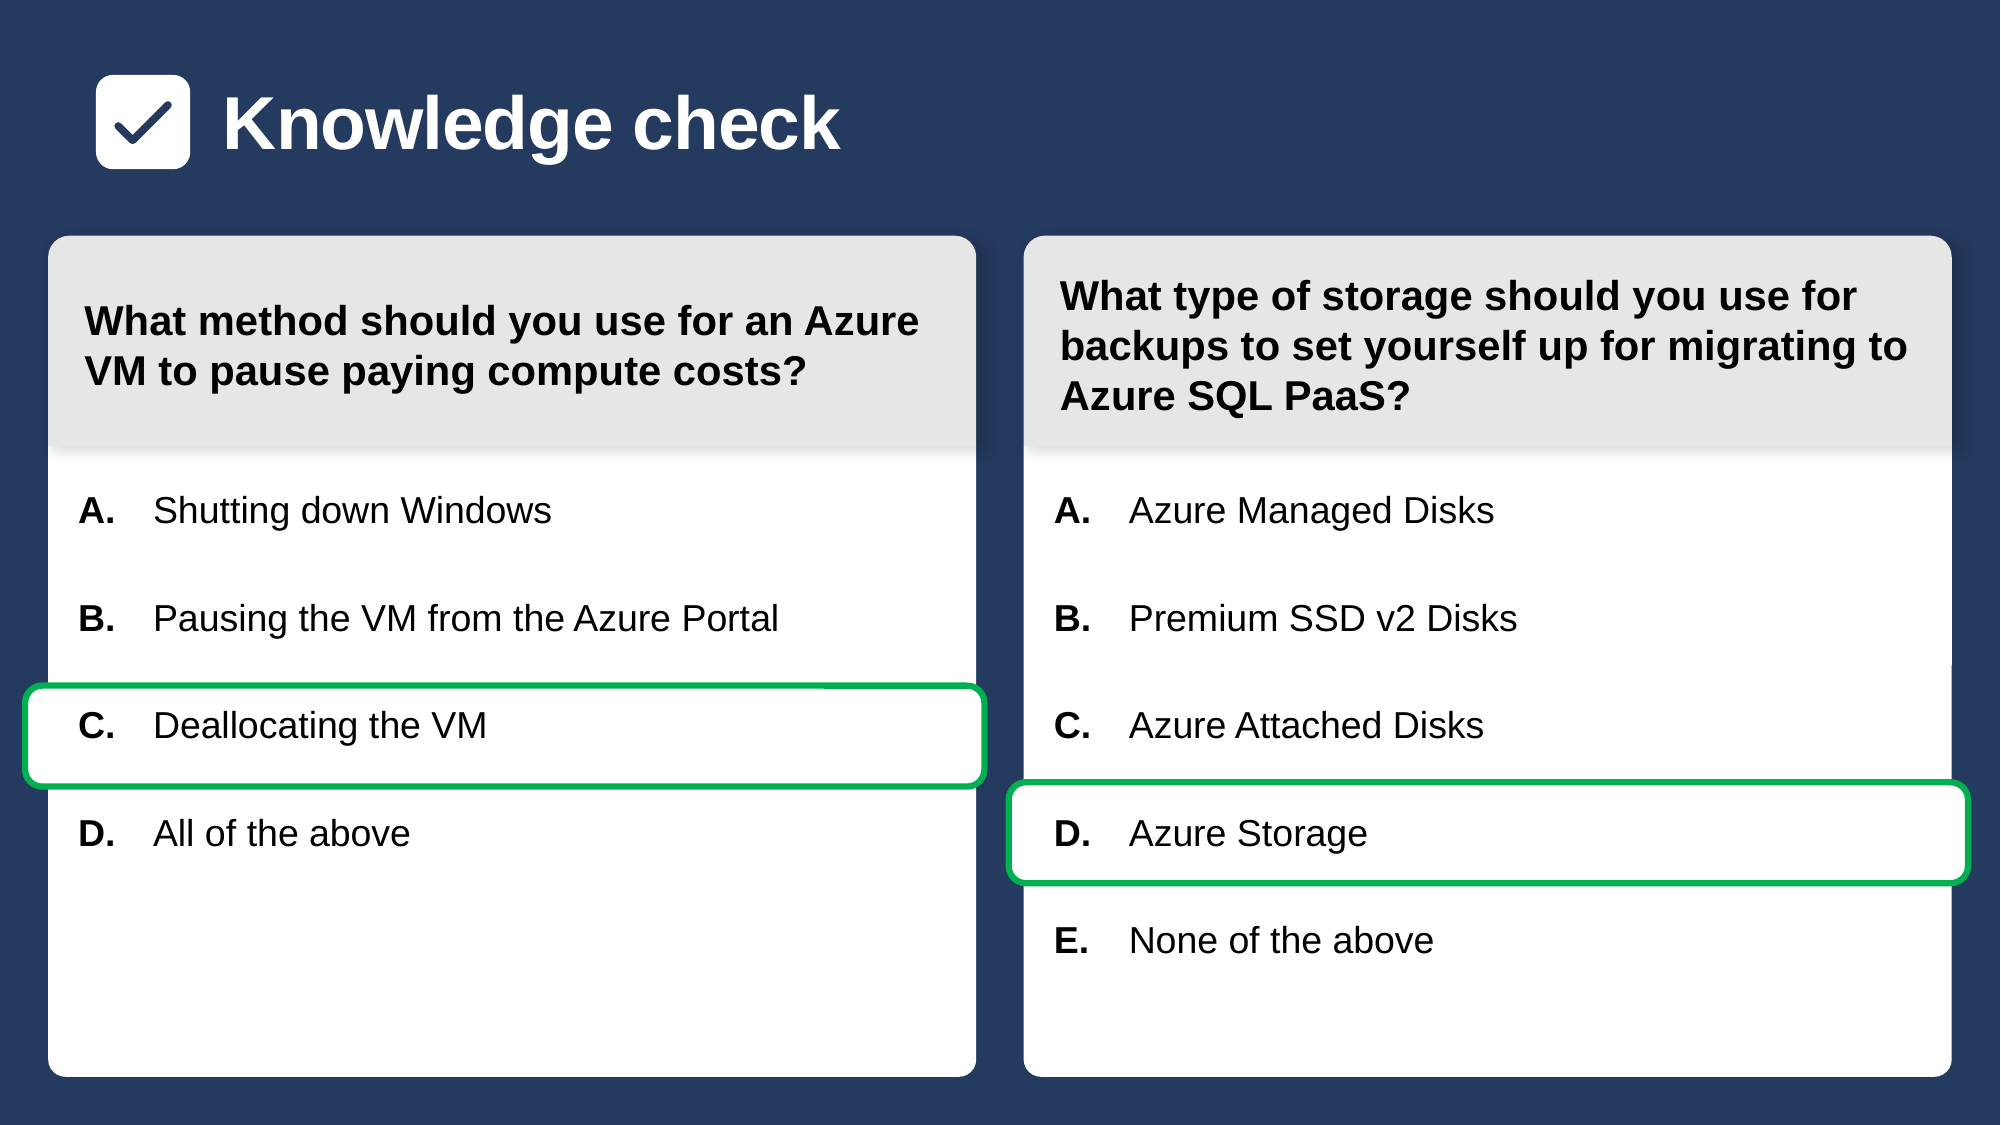

# Knowledge check
What method should you use for an Azure VM to pause paying compute costs?
What type of storage should you use for backups to set yourself up for migrating to Azure SQL PaaS?

​Shutting down Windows
​Pausing the VM from the Azure Portal
​Deallocating the VM
​All of the above

​Azure Managed Disks
​Premium SSD v2 Disks
​Azure Attached Disks
​Azure Storage
​None of the above